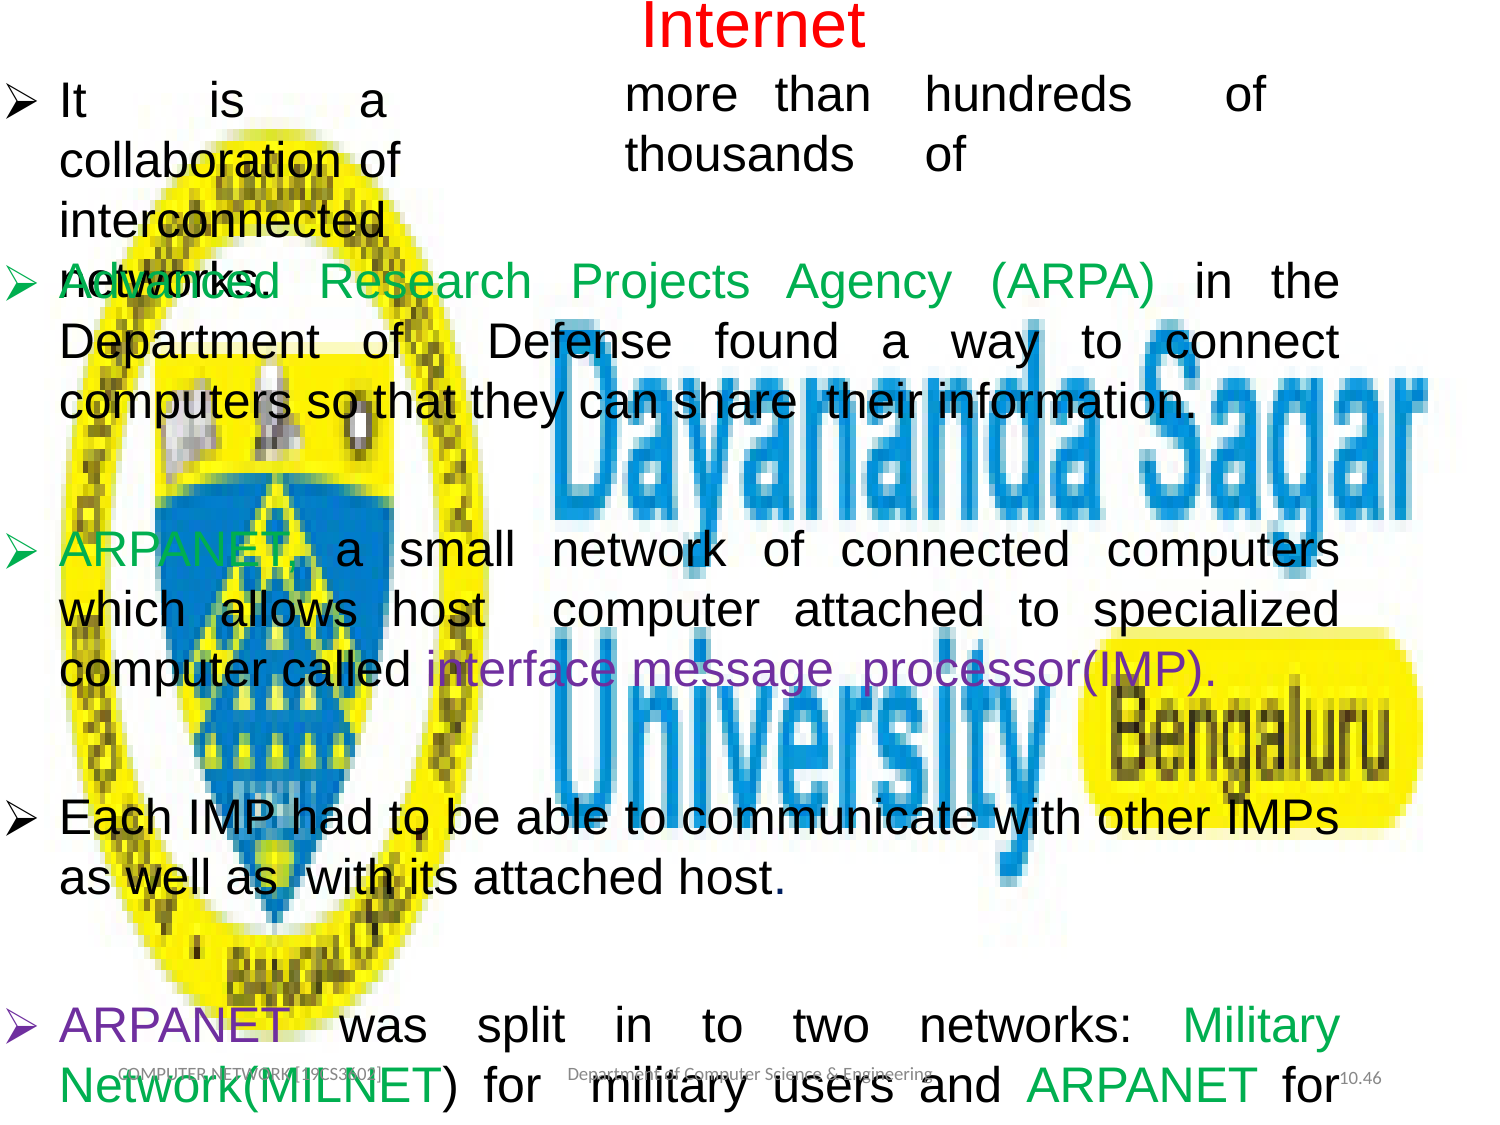

# Internet
more	than	hundreds	of	thousands	of
It	is	a	collaboration	of  interconnected networks.
Advanced Research Projects Agency (ARPA) in the Department of  Defense found a way to connect computers so that they can share  their information.

ARPANET, a small network of connected computers which allows host  computer attached to specialized computer called interface message  processor(IMP).

Each IMP had to be able to communicate with other IMPs as well as  with its attached host.

ARPANET was split in to two networks: Military Network(MILNET) for  military users and ARPANET for non military users.
COMPUTER NETWORK [19CS3602]
Department of Computer Science & Engineering
10.46